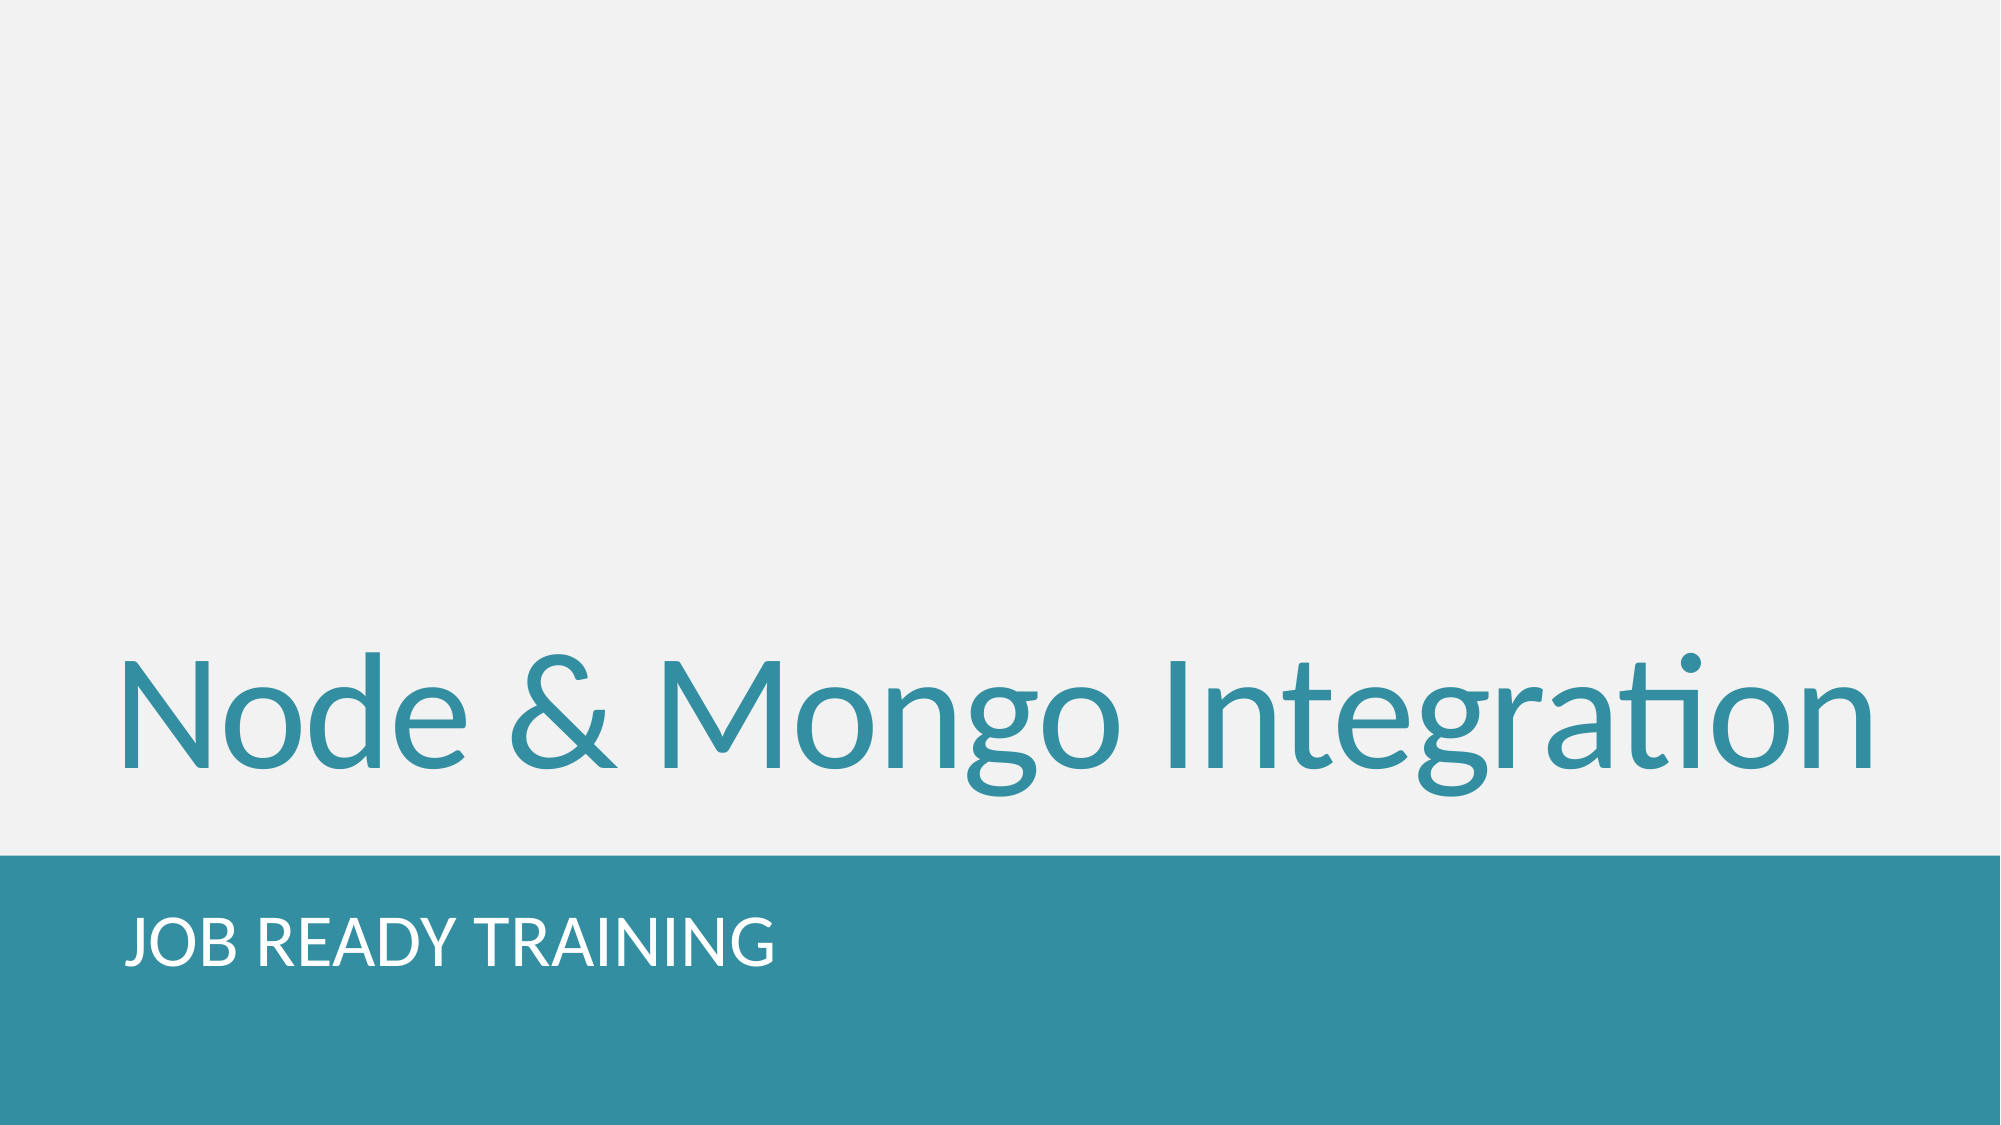

Node & Mongo Integration

Job ready training